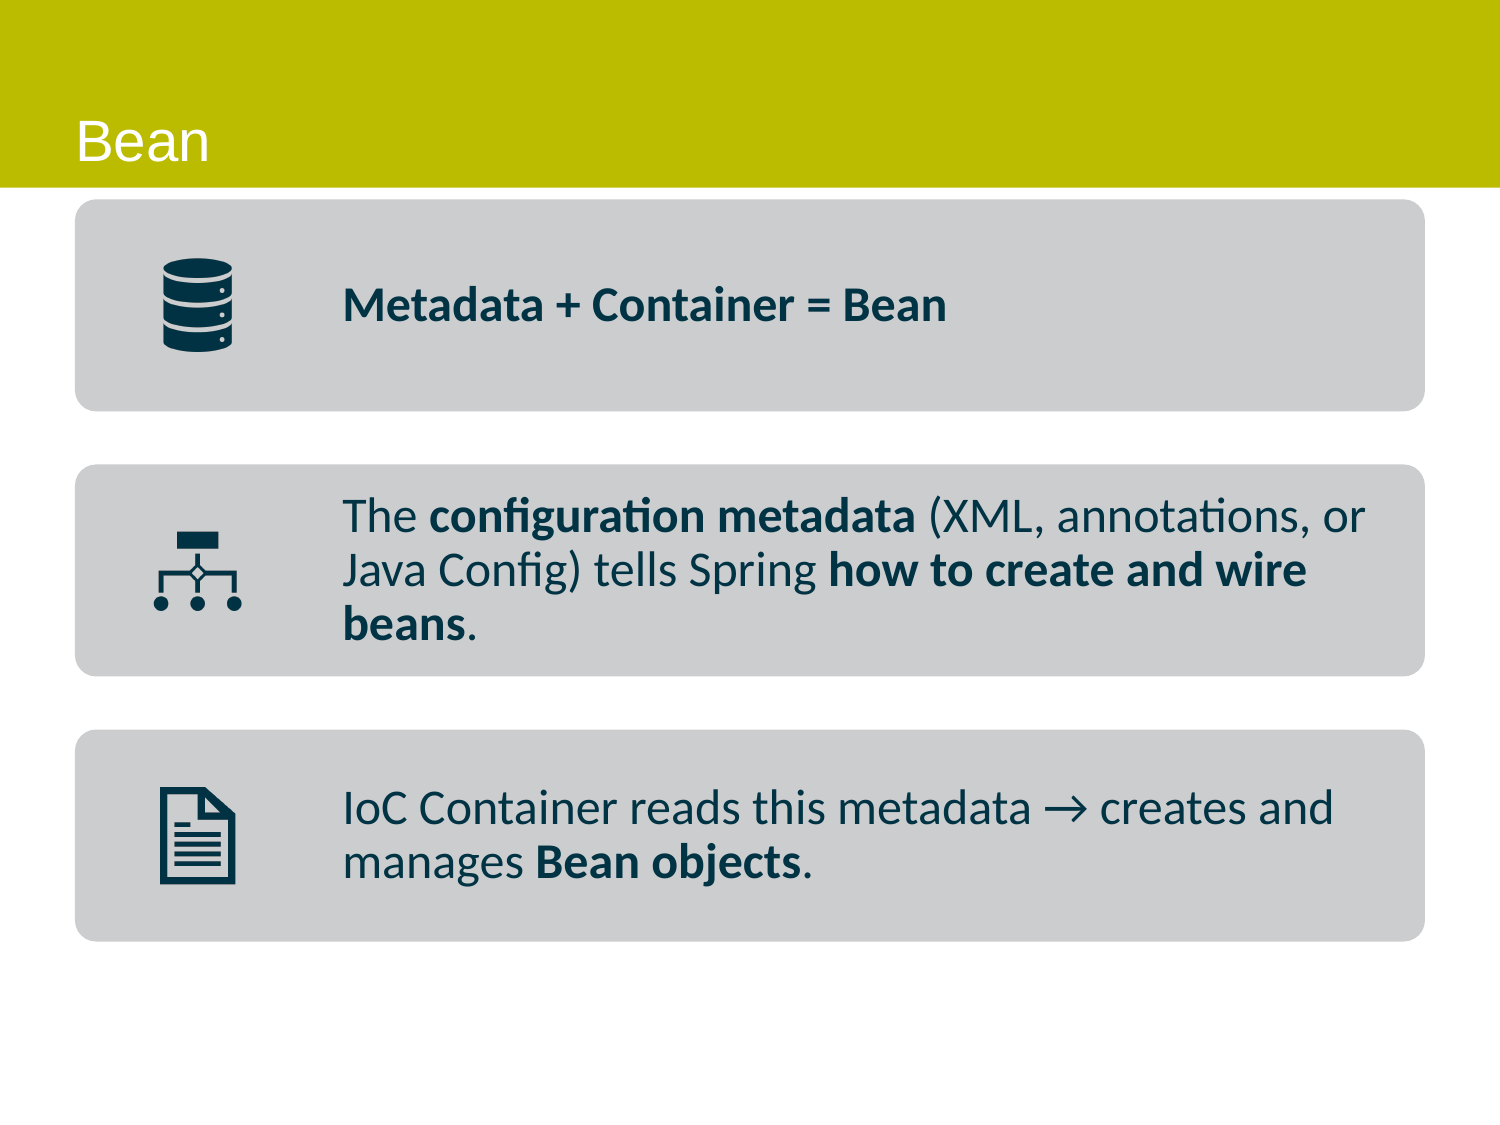

# Bean
Metadata + Container = Bean
The configuration metadata (XML, annotations, or Java Config) tells Spring how to create and wire beans.
IoC Container reads this metadata → creates and manages Bean objects.